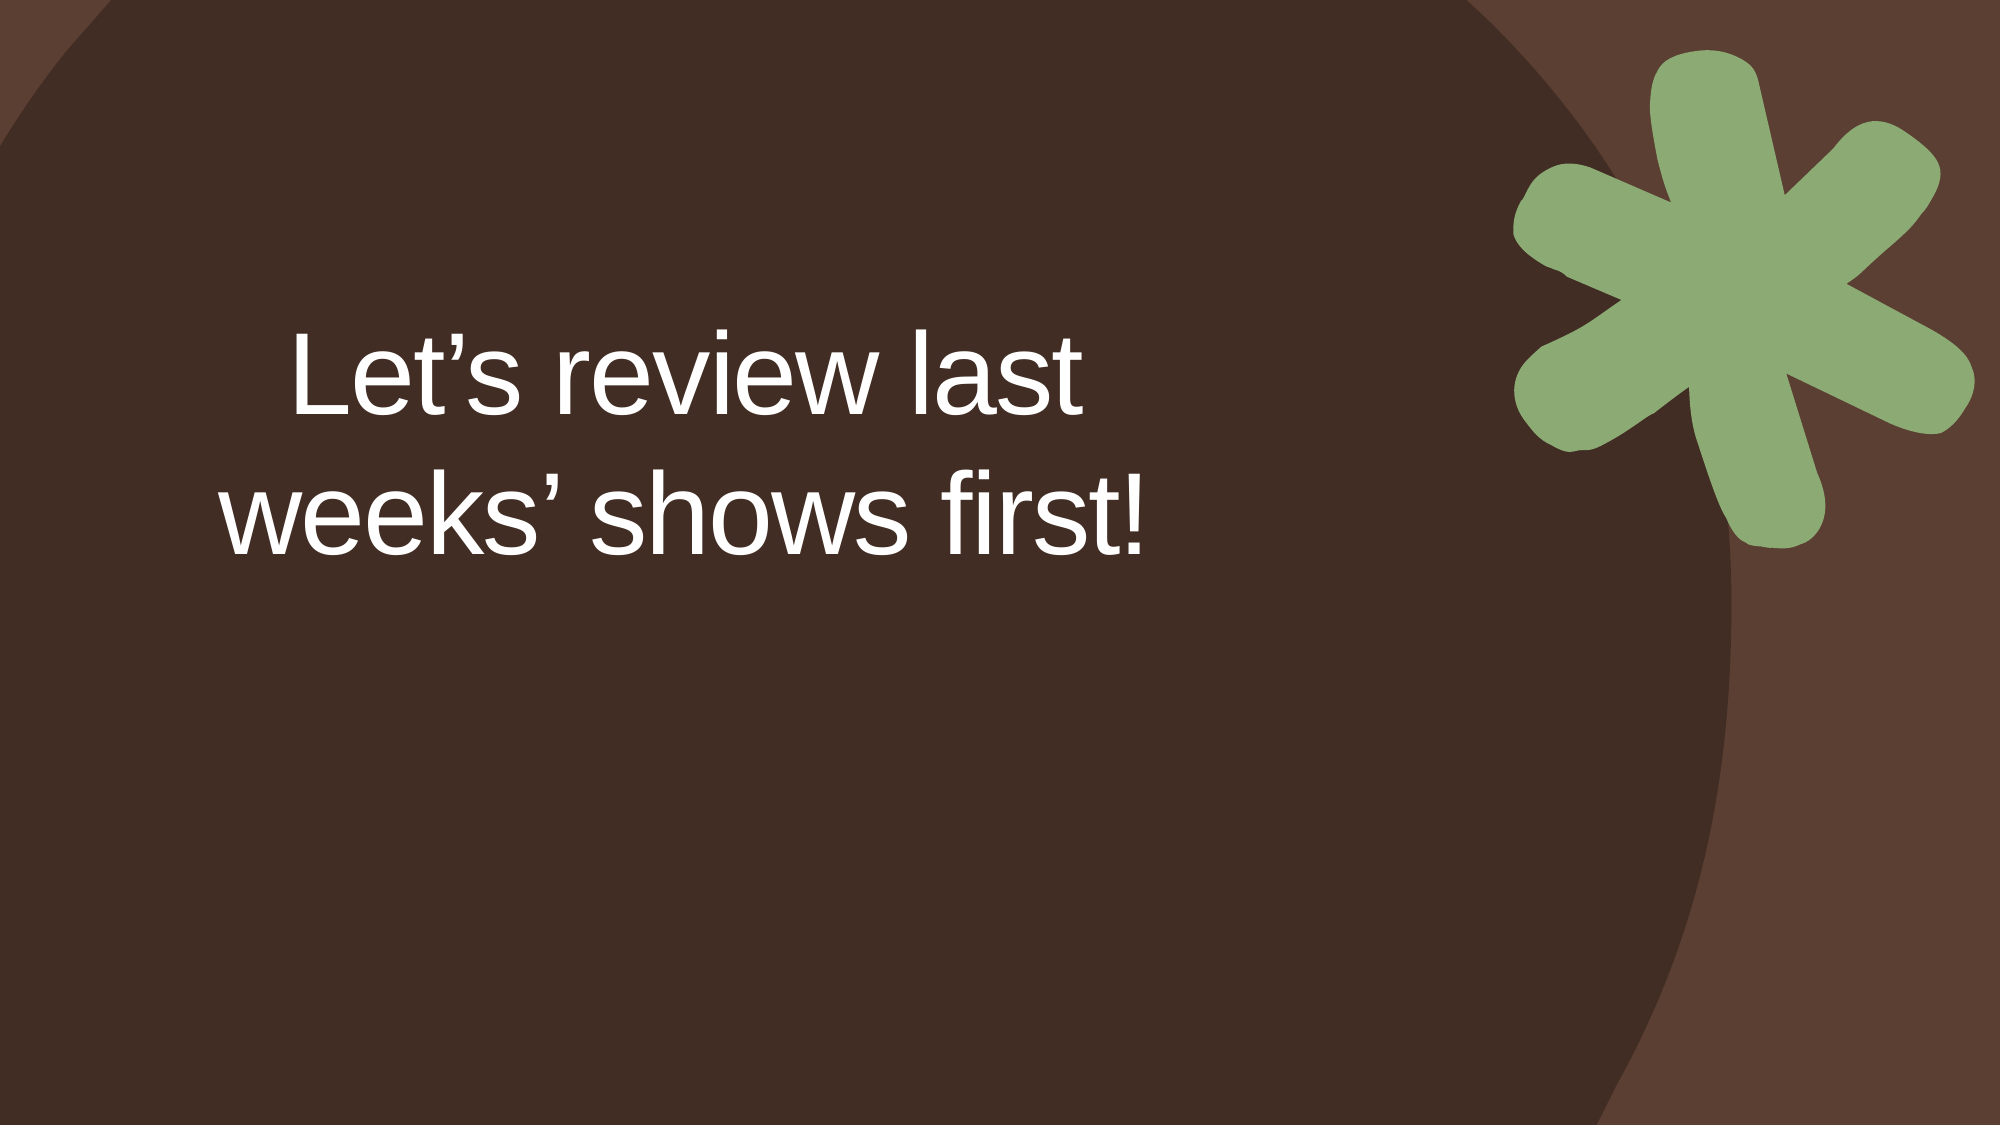

# Let’s review last weeks’ shows first!